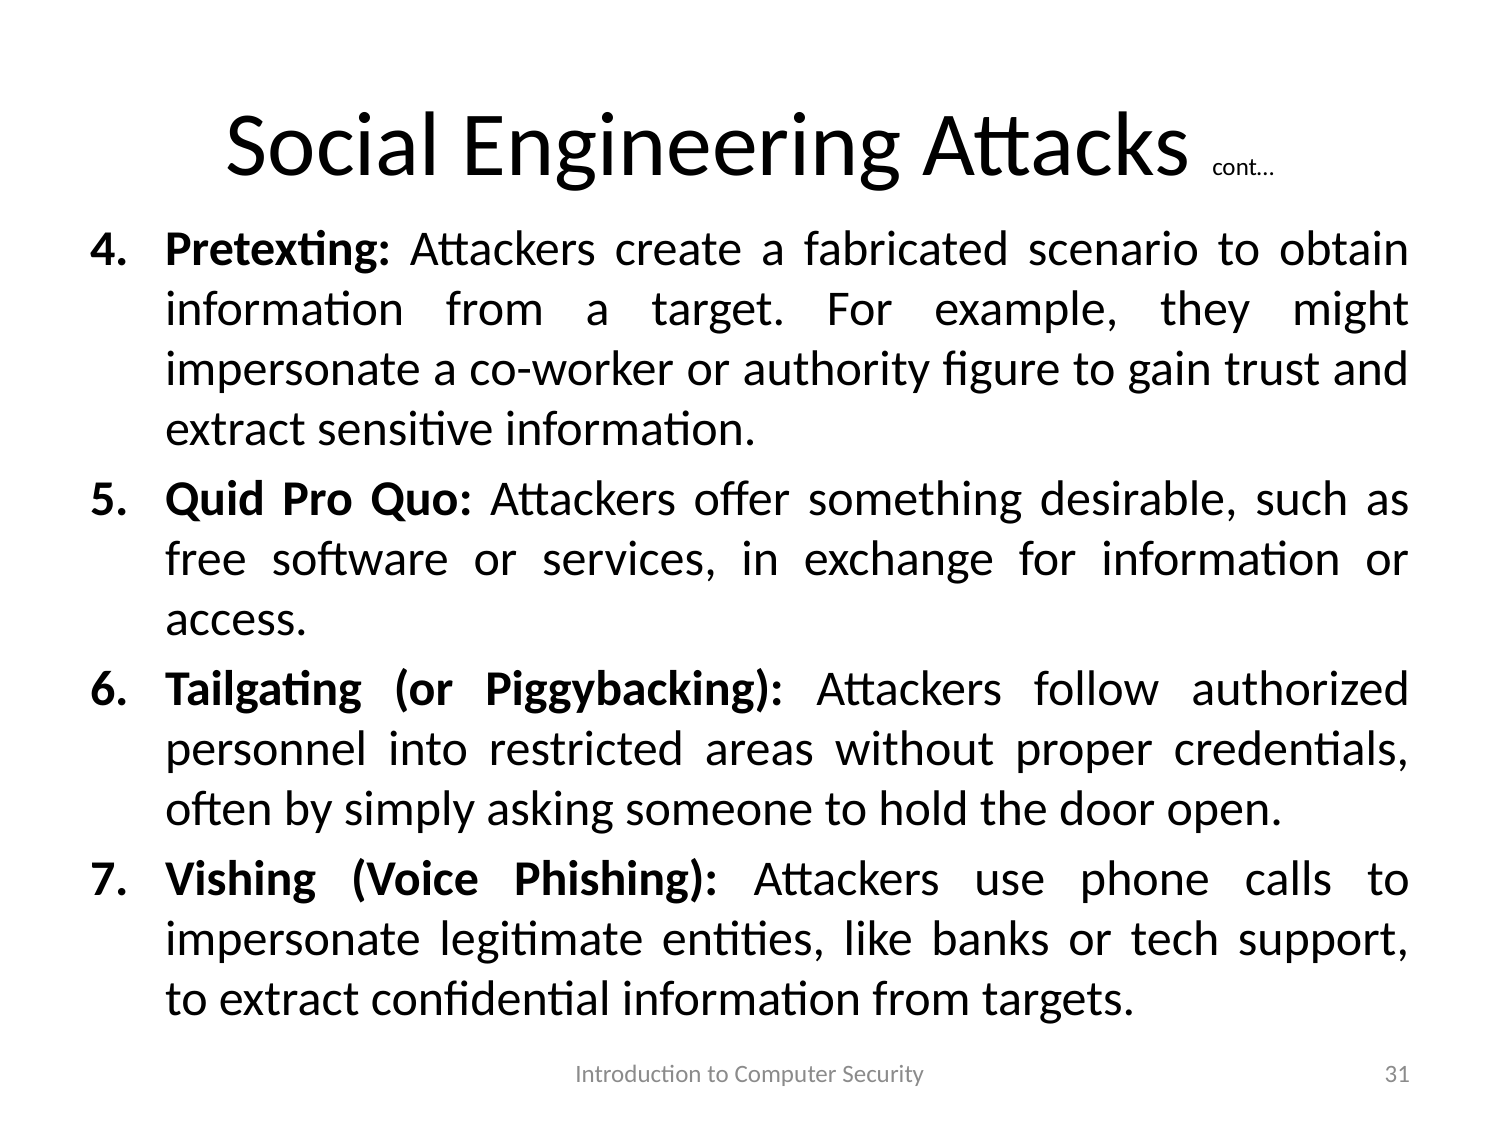

# Social Engineering Attacks cont…
Pretexting: Attackers create a fabricated scenario to obtain information from a target. For example, they might impersonate a co-worker or authority figure to gain trust and extract sensitive information.
Quid Pro Quo: Attackers offer something desirable, such as free software or services, in exchange for information or access.
Tailgating (or Piggybacking): Attackers follow authorized personnel into restricted areas without proper credentials, often by simply asking someone to hold the door open.
Vishing (Voice Phishing): Attackers use phone calls to impersonate legitimate entities, like banks or tech support, to extract confidential information from targets.
Introduction to Computer Security
31